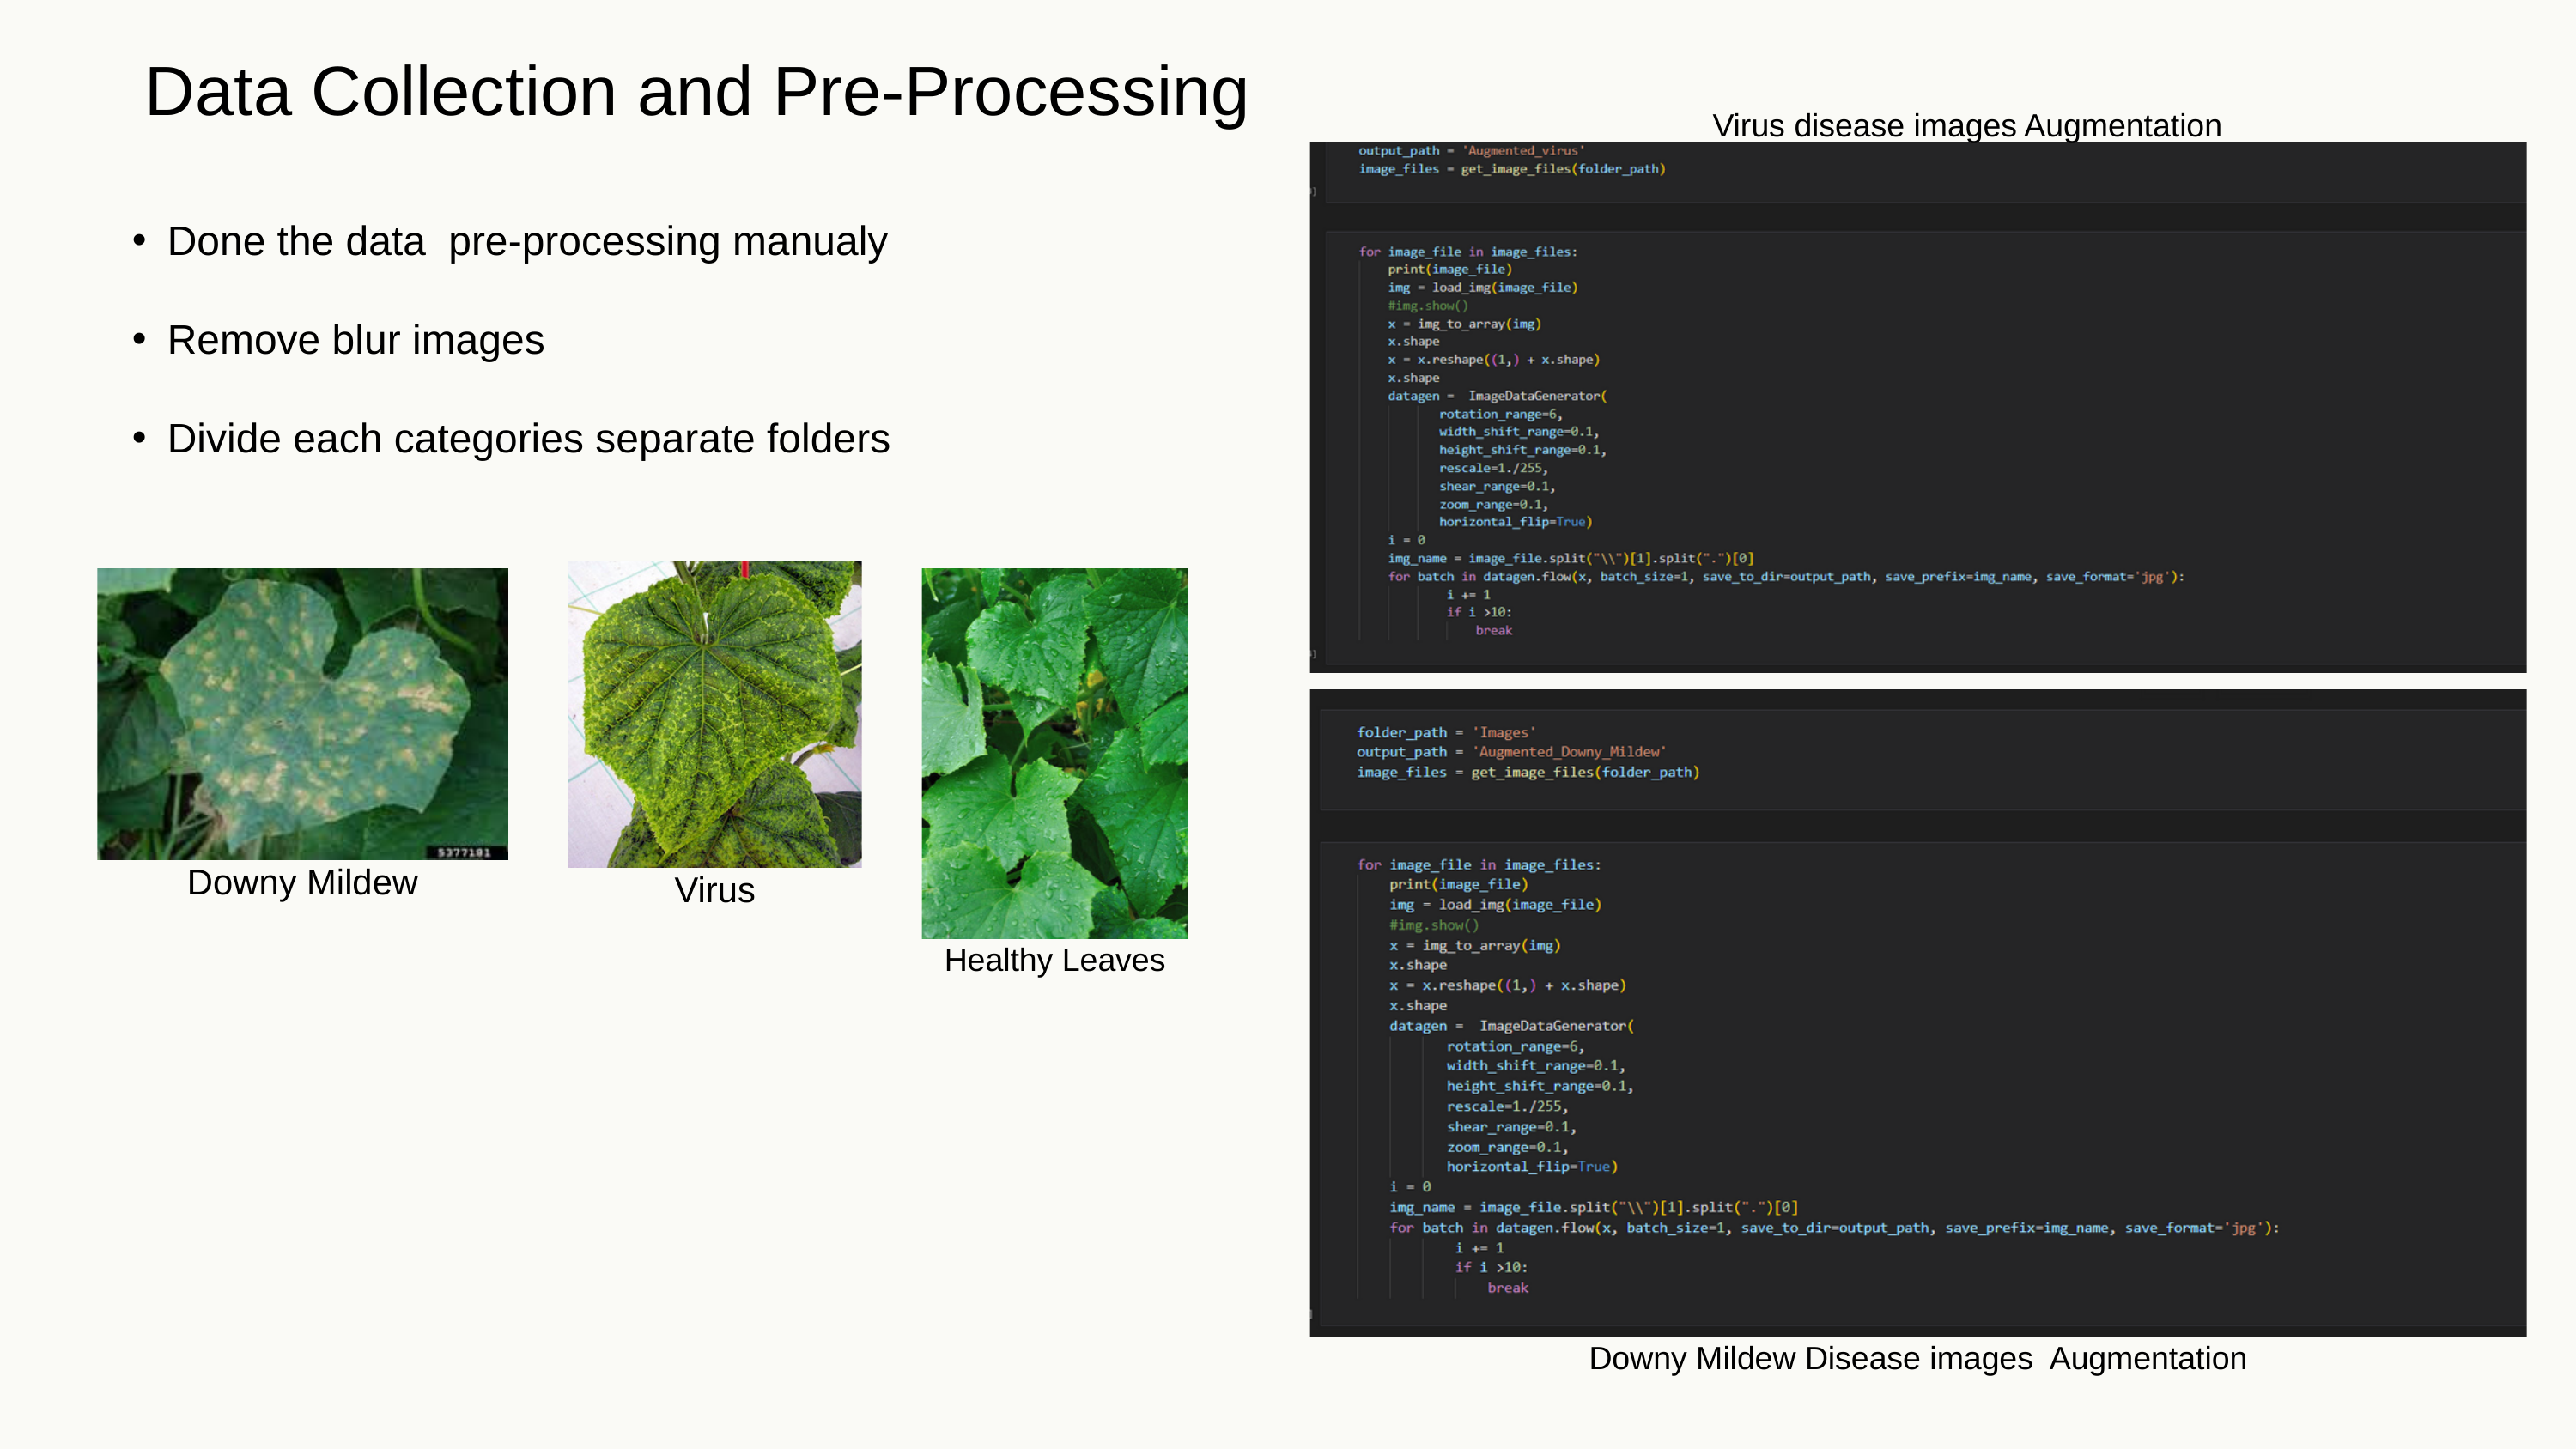

Data Collection and Pre-Processing
Virus disease images Augmentation

Done the data  pre-processing manualy

Remove blur images

Divide each categories separate folders

Downy Mildew
Virus

Healthy Leaves

Downy Mildew Disease images  Augmentation